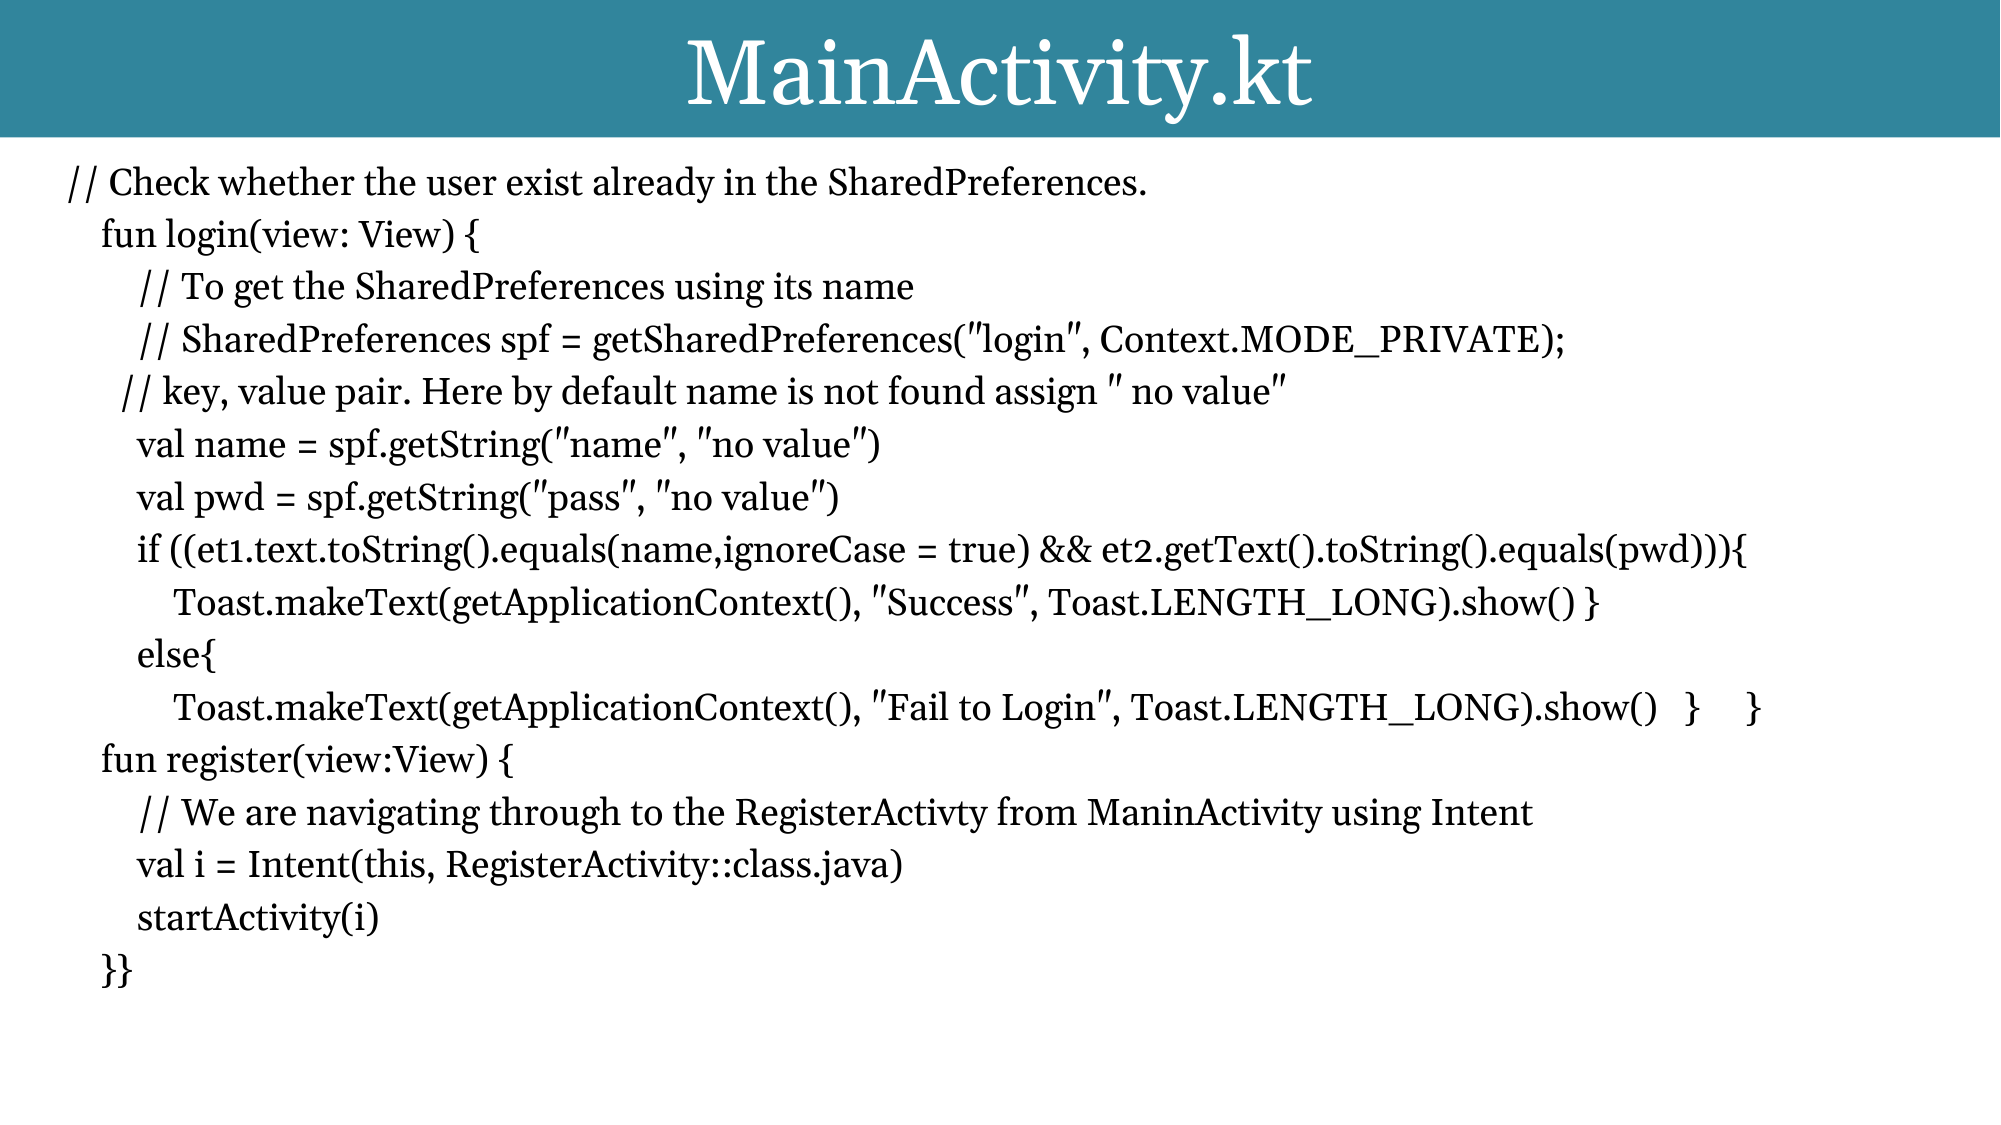

# MainActivity.kt
// Check whether the user exist already in the SharedPreferences.
    fun login(view: View) {
        // To get the SharedPreferences using its name
        // SharedPreferences spf = getSharedPreferences("login", Context.MODE_PRIVATE);
      // key, value pair. Here by default name is not found assign " no value"
        val name = spf.getString("name", "no value")
        val pwd = spf.getString("pass", "no value")
        if ((et1.text.toString().equals(name,ignoreCase = true) && et2.getText().toString().equals(pwd))){
            Toast.makeText(getApplicationContext(), "Success", Toast.LENGTH_LONG).show() }
        else{
            Toast.makeText(getApplicationContext(), "Fail to Login", Toast.LENGTH_LONG).show()   }     }
    fun register(view:View) {
        // We are navigating through to the RegisterActivty from ManinActivity using Intent
        val i = Intent(this, RegisterActivity::class.java)
        startActivity(i)
    }}